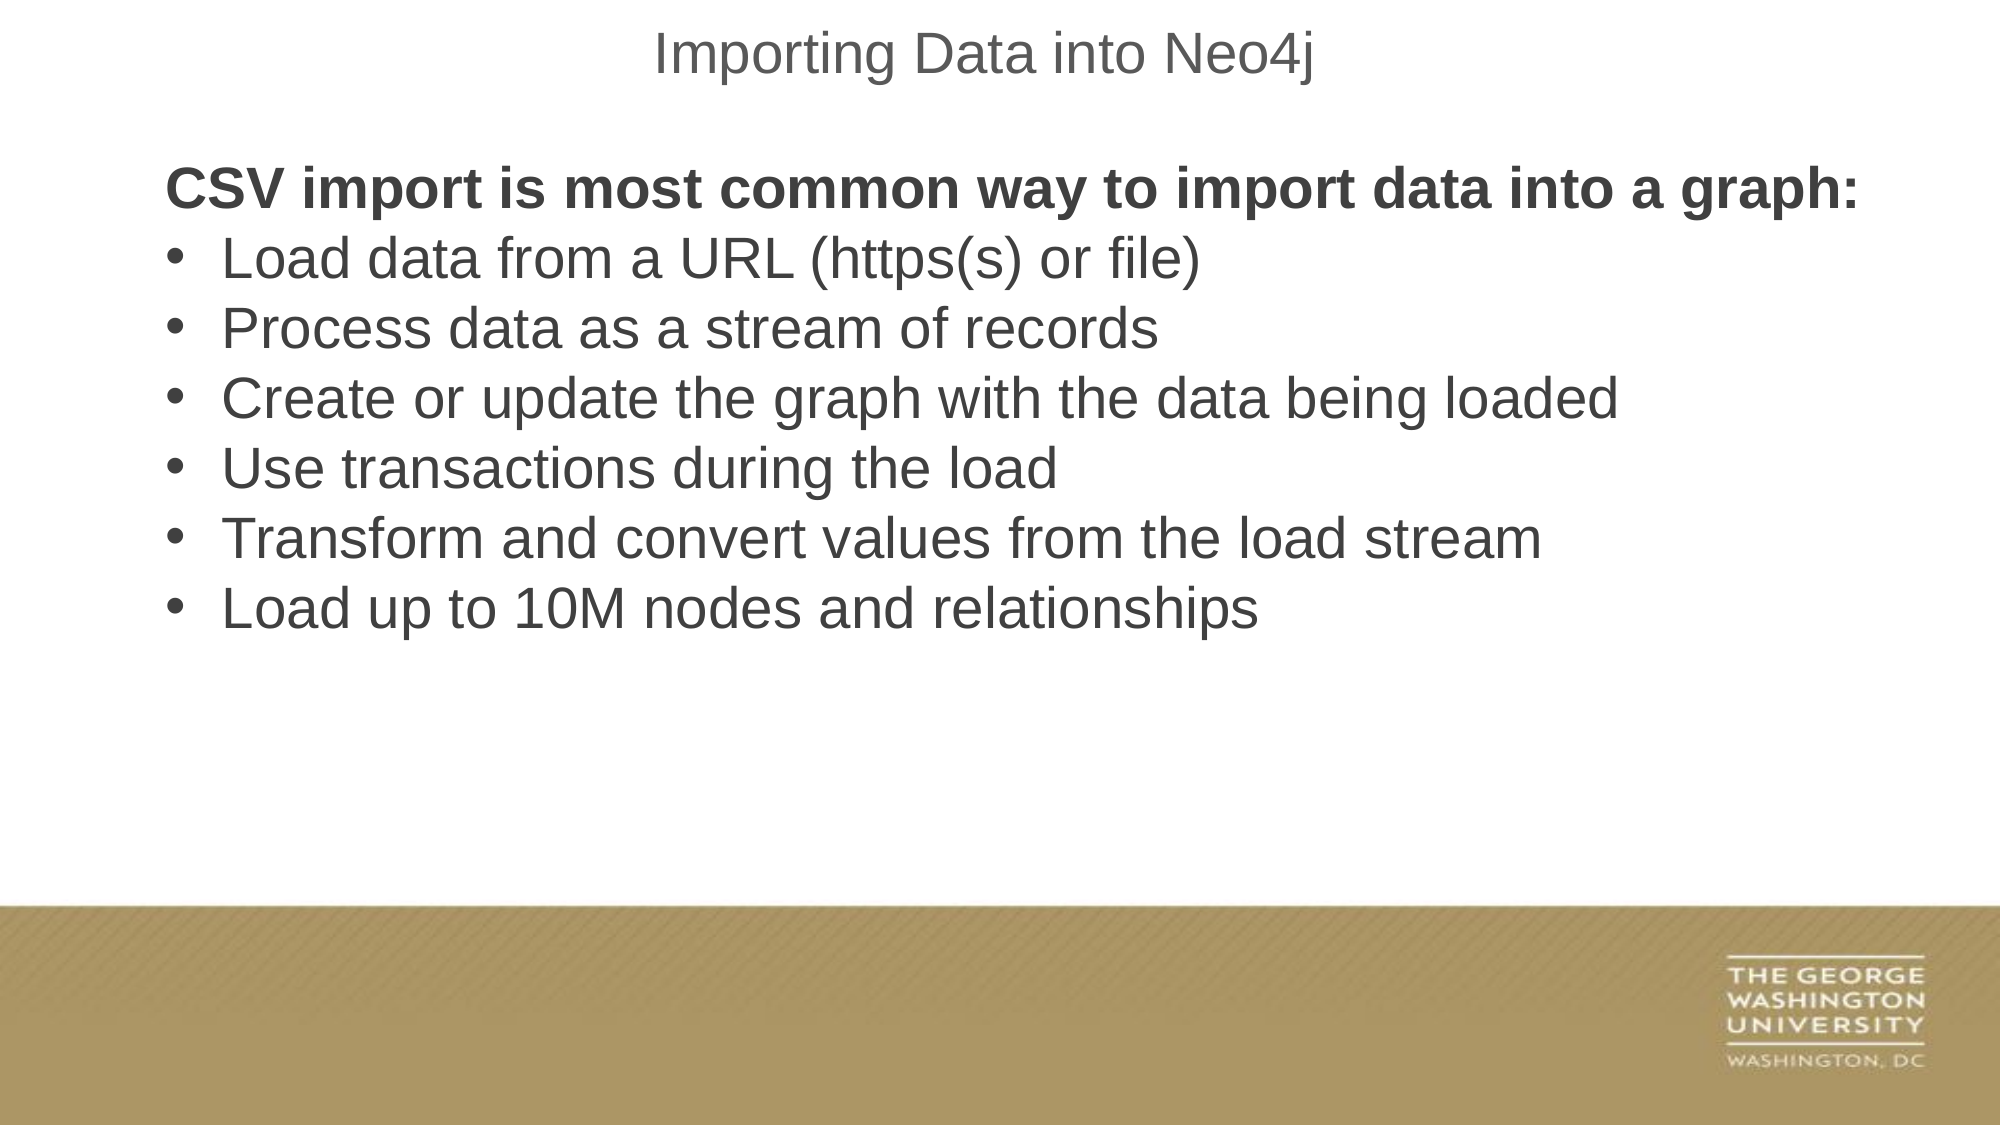

Importing Data into Neo4j
CSV import is most common way to import data into a graph:
Load data from a URL (https(s) or file)
Process data as a stream of records
Create or update the graph with the data being loaded
Use transactions during the load
Transform and convert values from the load stream
Load up to 10M nodes and relationships